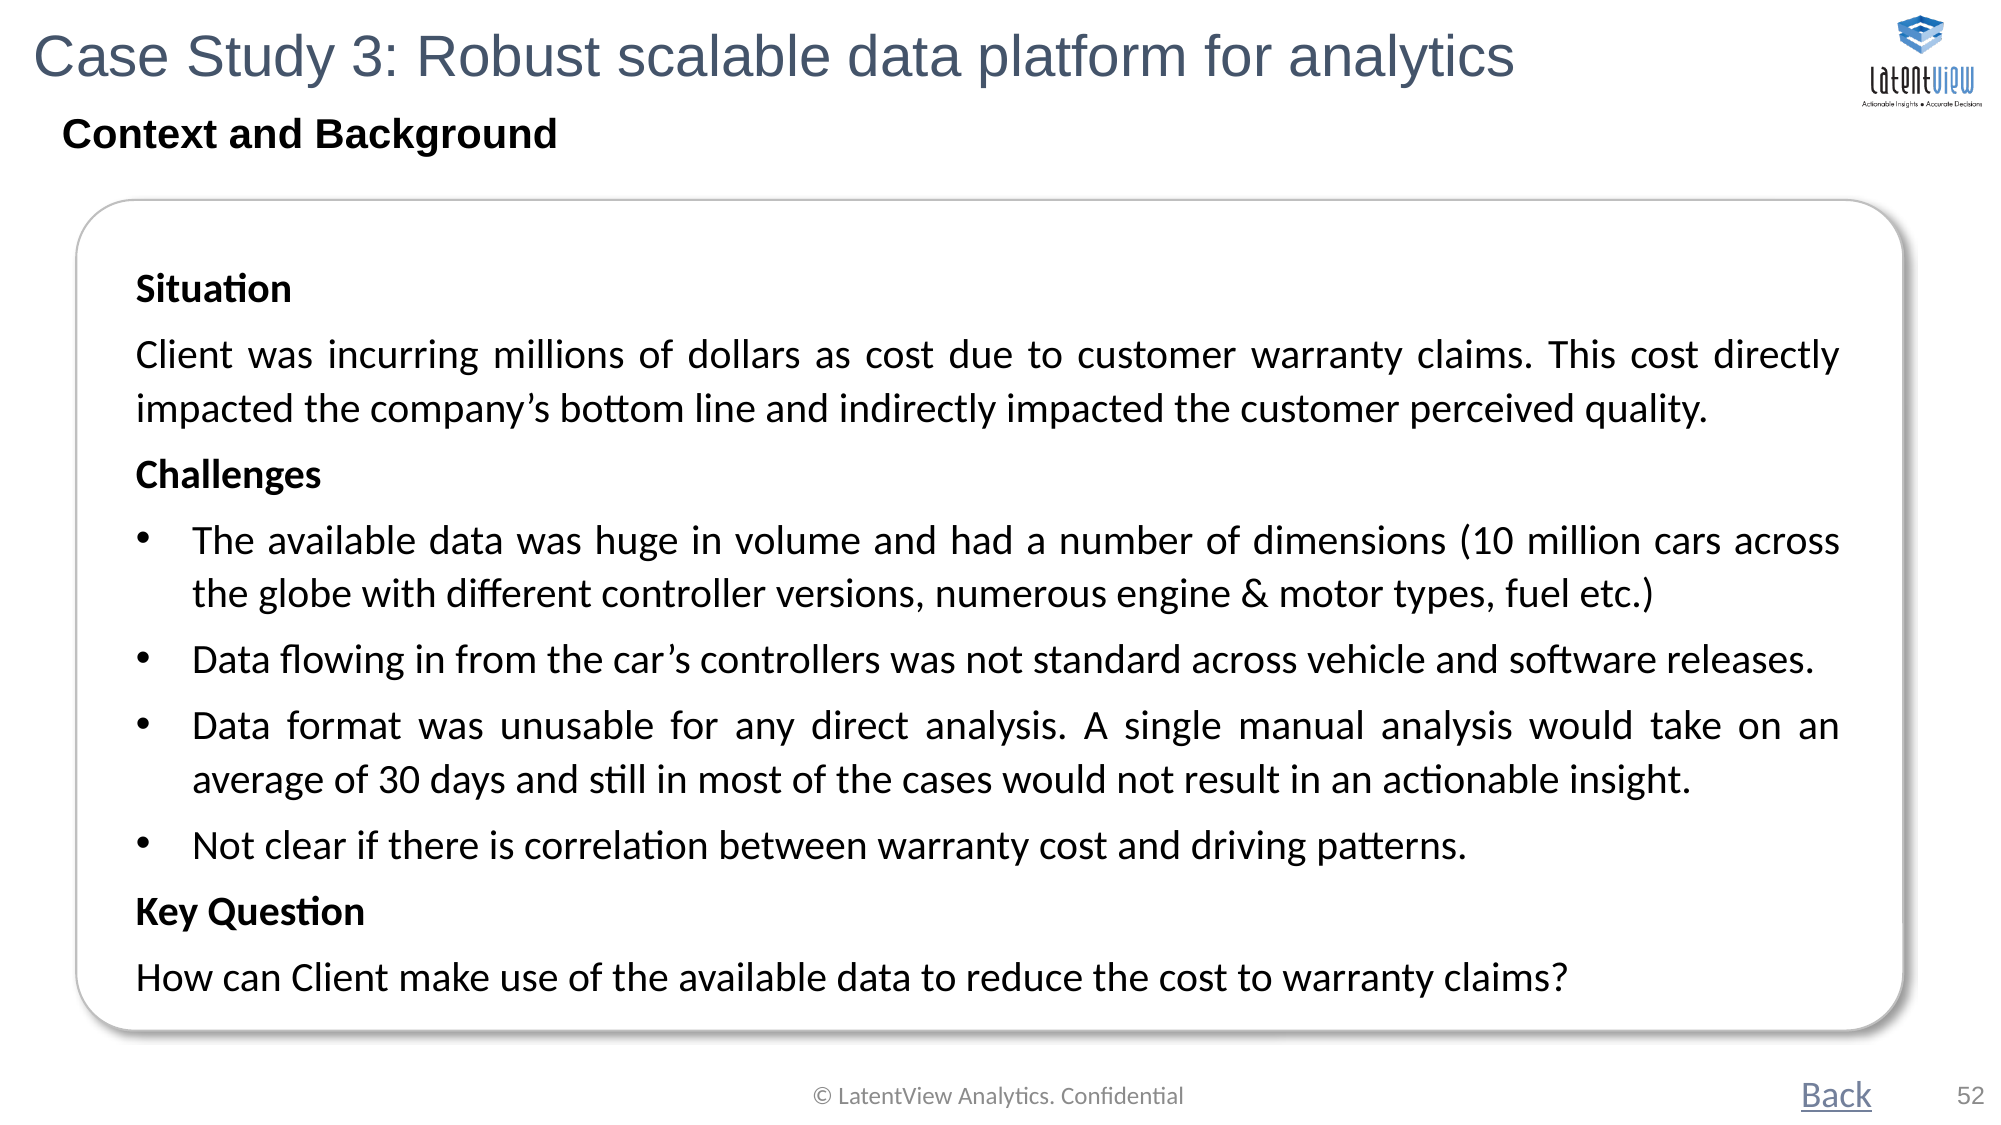

# Case Study 3: Robust scalable data platform for analytics
Context and Background

Situation
Client was incurring millions of dollars as cost due to customer warranty claims. This cost directly impacted the company’s bottom line and indirectly impacted the customer perceived quality.
Challenges
The available data was huge in volume and had a number of dimensions (10 million cars across the globe with different controller versions, numerous engine & motor types, fuel etc.)
Data flowing in from the car’s controllers was not standard across vehicle and software releases.
Data format was unusable for any direct analysis. A single manual analysis would take on an average of 30 days and still in most of the cases would not result in an actionable insight.
Not clear if there is correlation between warranty cost and driving patterns.
Key Question
How can Client make use of the available data to reduce the cost to warranty claims?

Back
© LatentView Analytics. Confidential
52